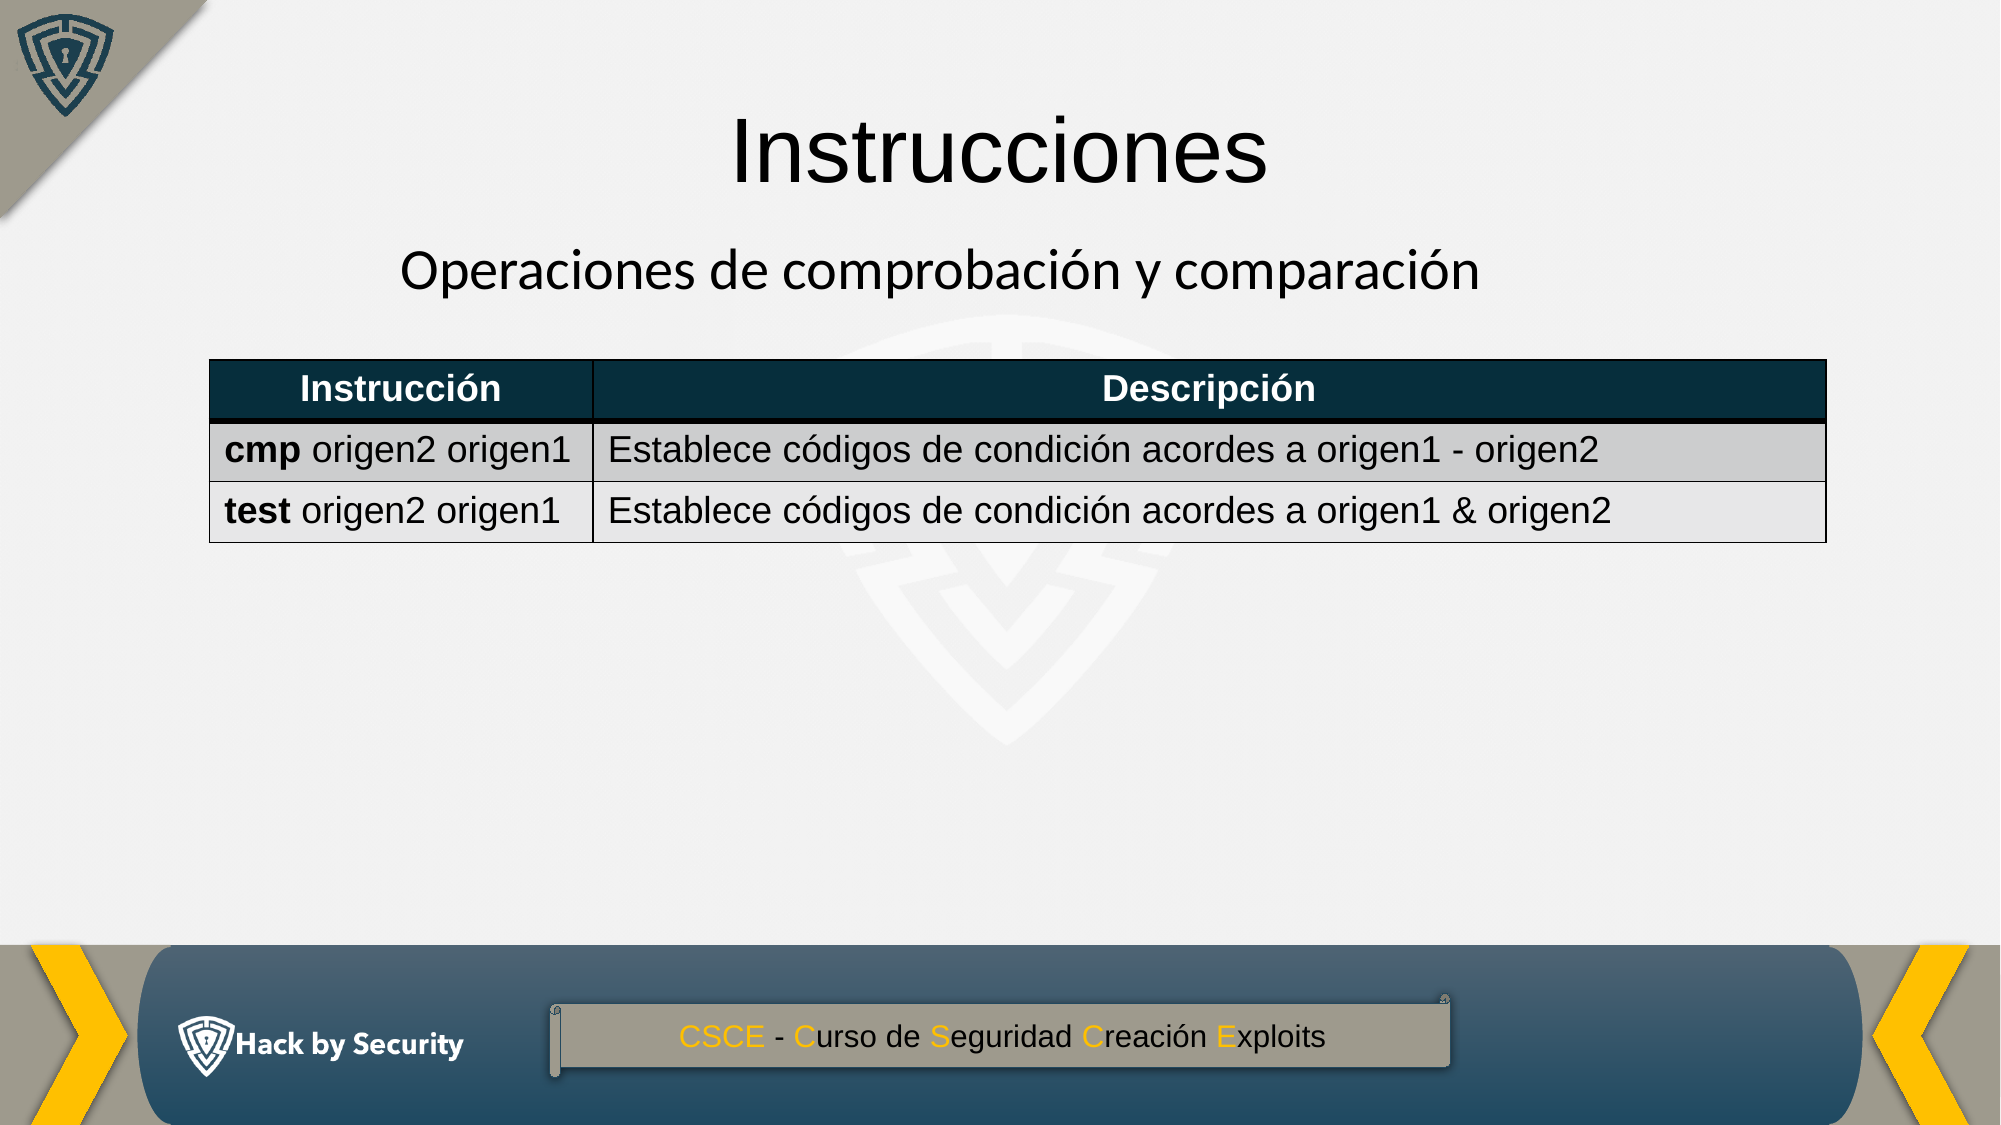

Instrucciones
Operaciones de comprobación y comparación
| Instrucción | Descripción |
| --- | --- |
| cmp origen2 origen1 | Establece códigos de condición acordes a origen1 - origen2 |
| test origen2 origen1 | Establece códigos de condición acordes a origen1 & origen2 |